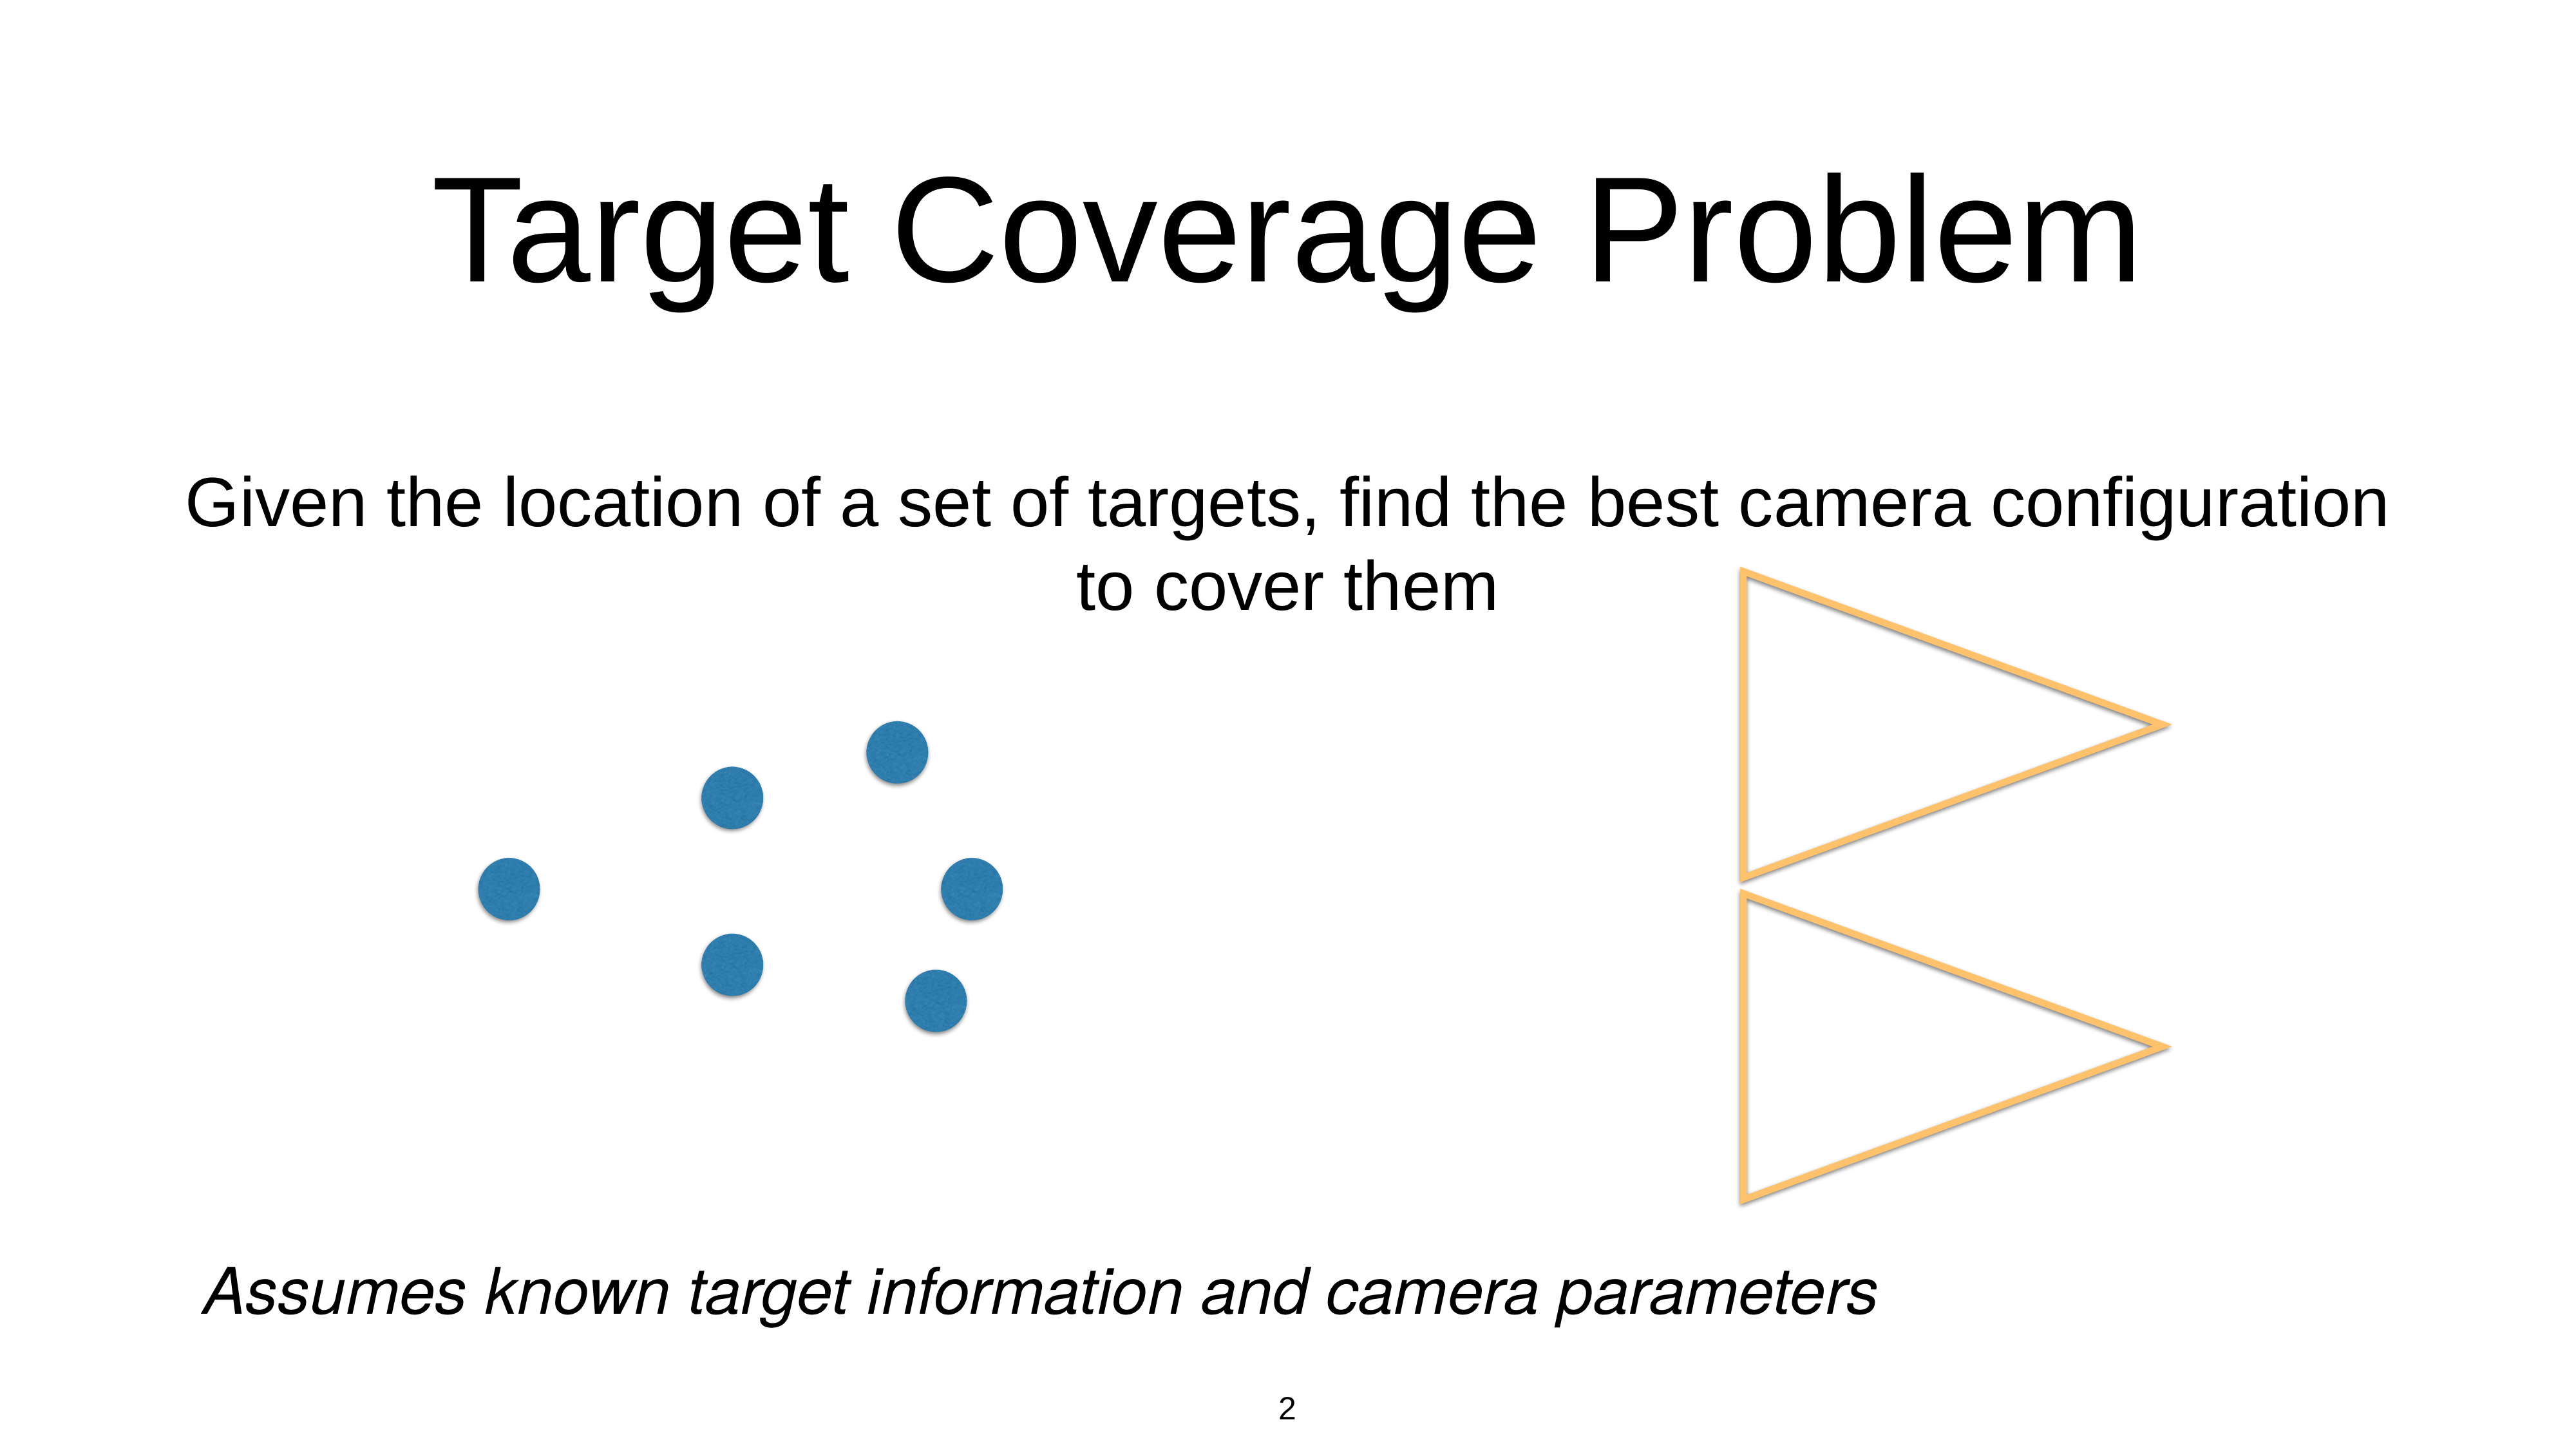

# Target Coverage Problem
Given the location of a set of targets, find the best camera configuration to cover them

Assumes known target information and camera parameters
2